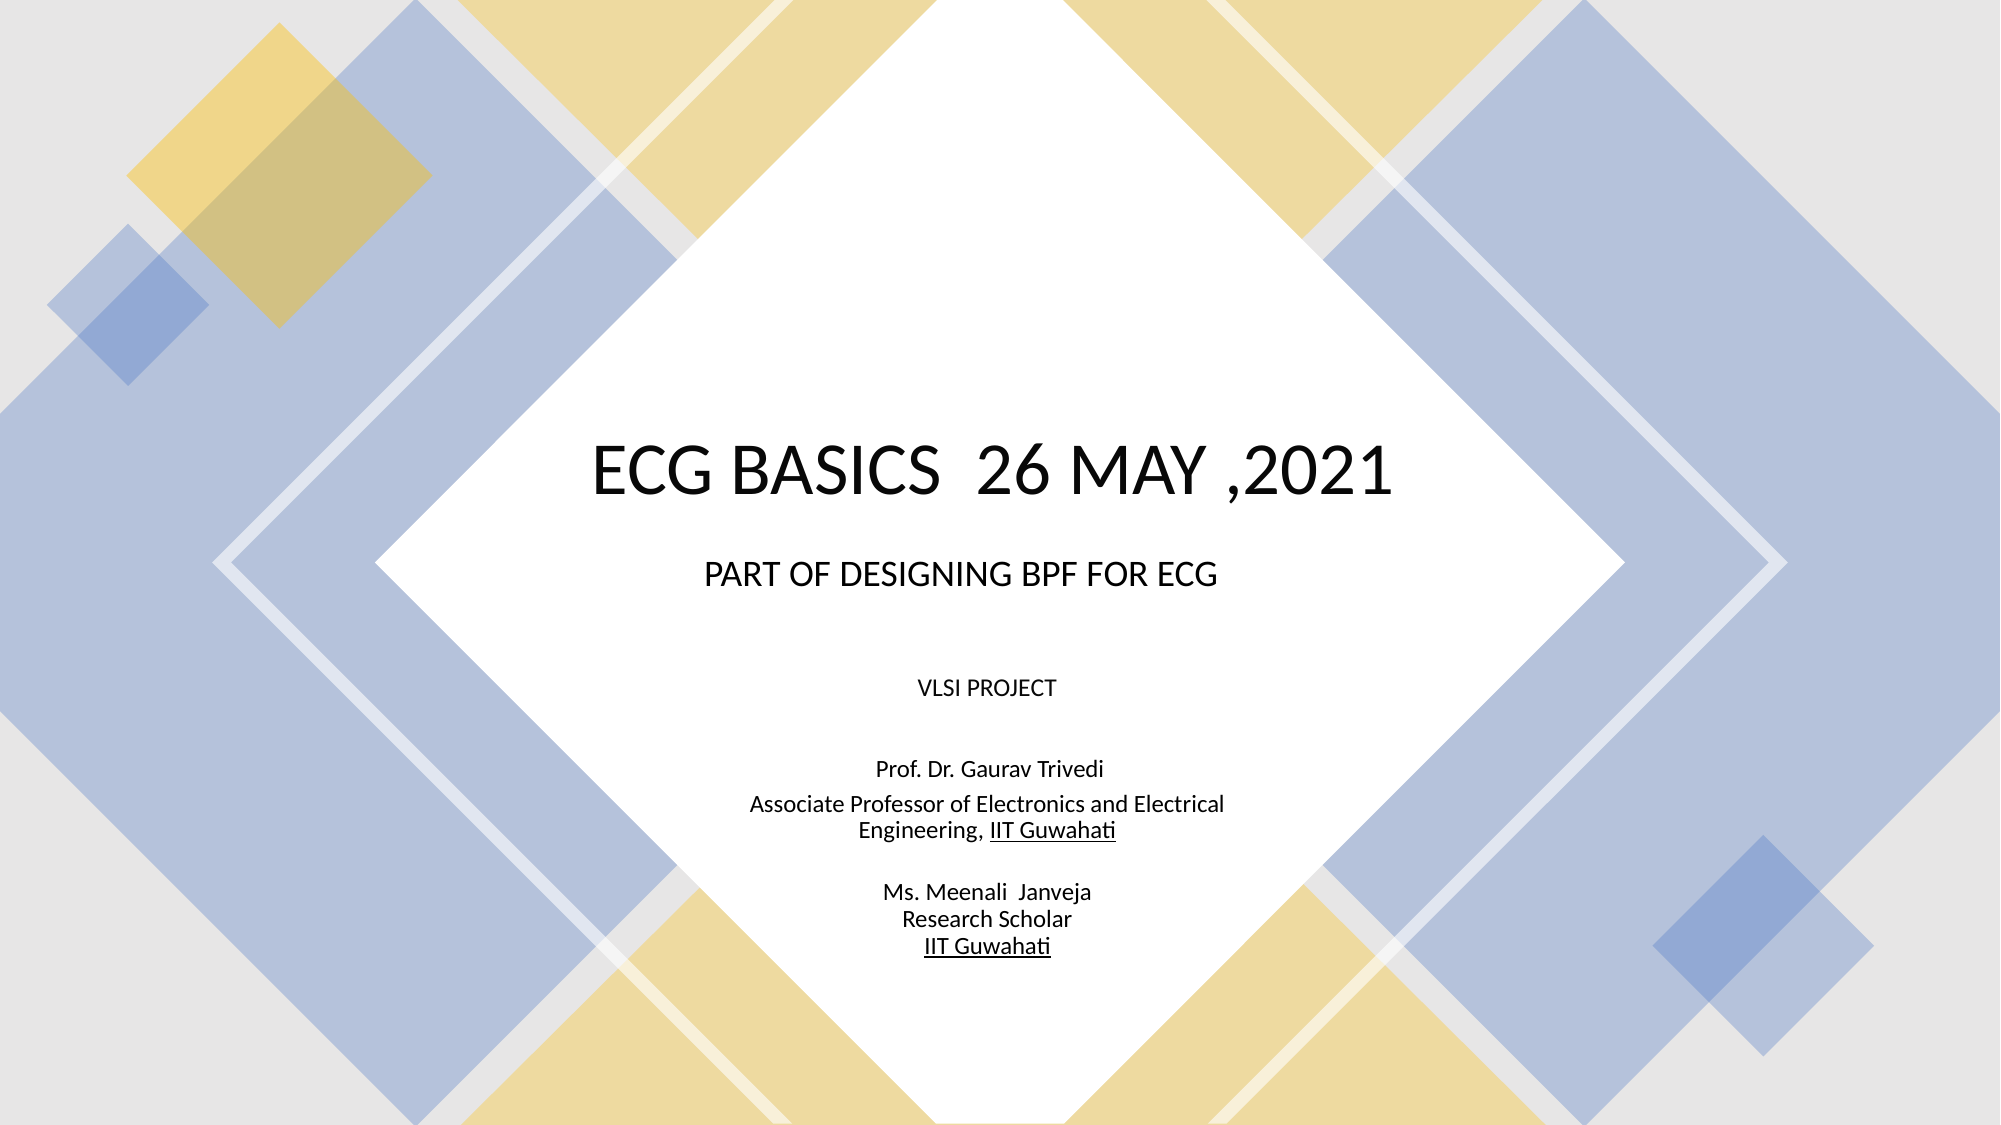

# ECG BASICS  26 MAY ,2021
PART OF DESIGNING BPF FOR ECG

VLSI PROJECT
 Prof. Dr. Gaurav Trivedi
Associate Professor of Electronics and Electrical Engineering, IIT Guwahati
Ms. Meenali  Janveja
Research Scholar
IIT Guwahati